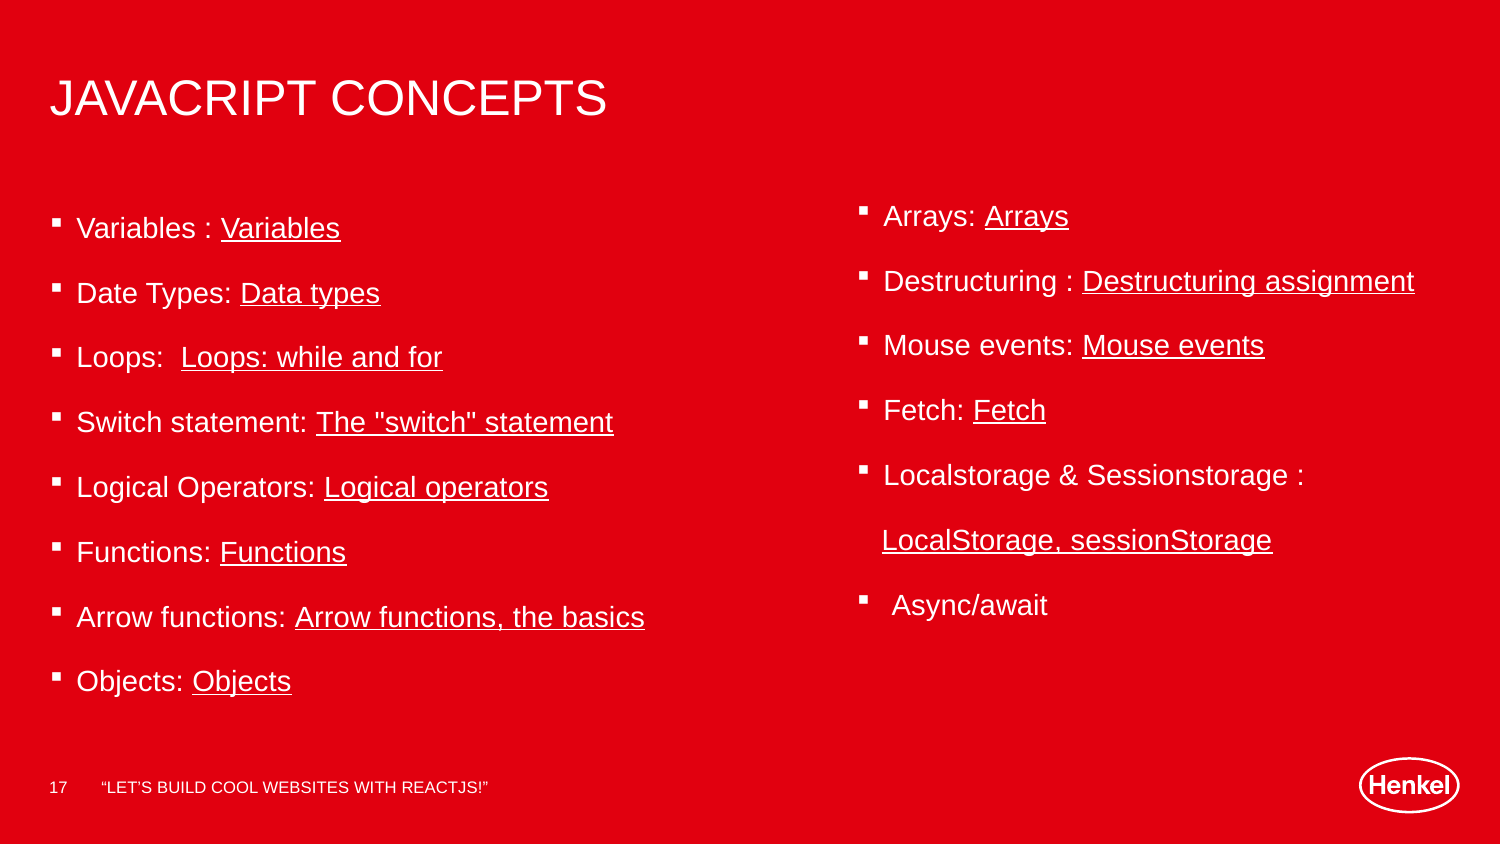

# Javacript Concepts
Arrays: Arrays
Destructuring : Destructuring assignment
Mouse events: Mouse events
Fetch: Fetch
Localstorage & Sessionstorage :
   LocalStorage, sessionStorage
 Async/await

Variables : Variables
Date Types: Data types
Loops:  Loops: while and for
Switch statement: The "switch" statement
Logical Operators: Logical operators
Functions: Functions
Arrow functions: Arrow functions, the basics
Objects: Objects

17
“Let’s Build Cool Websites with ReactJS!”